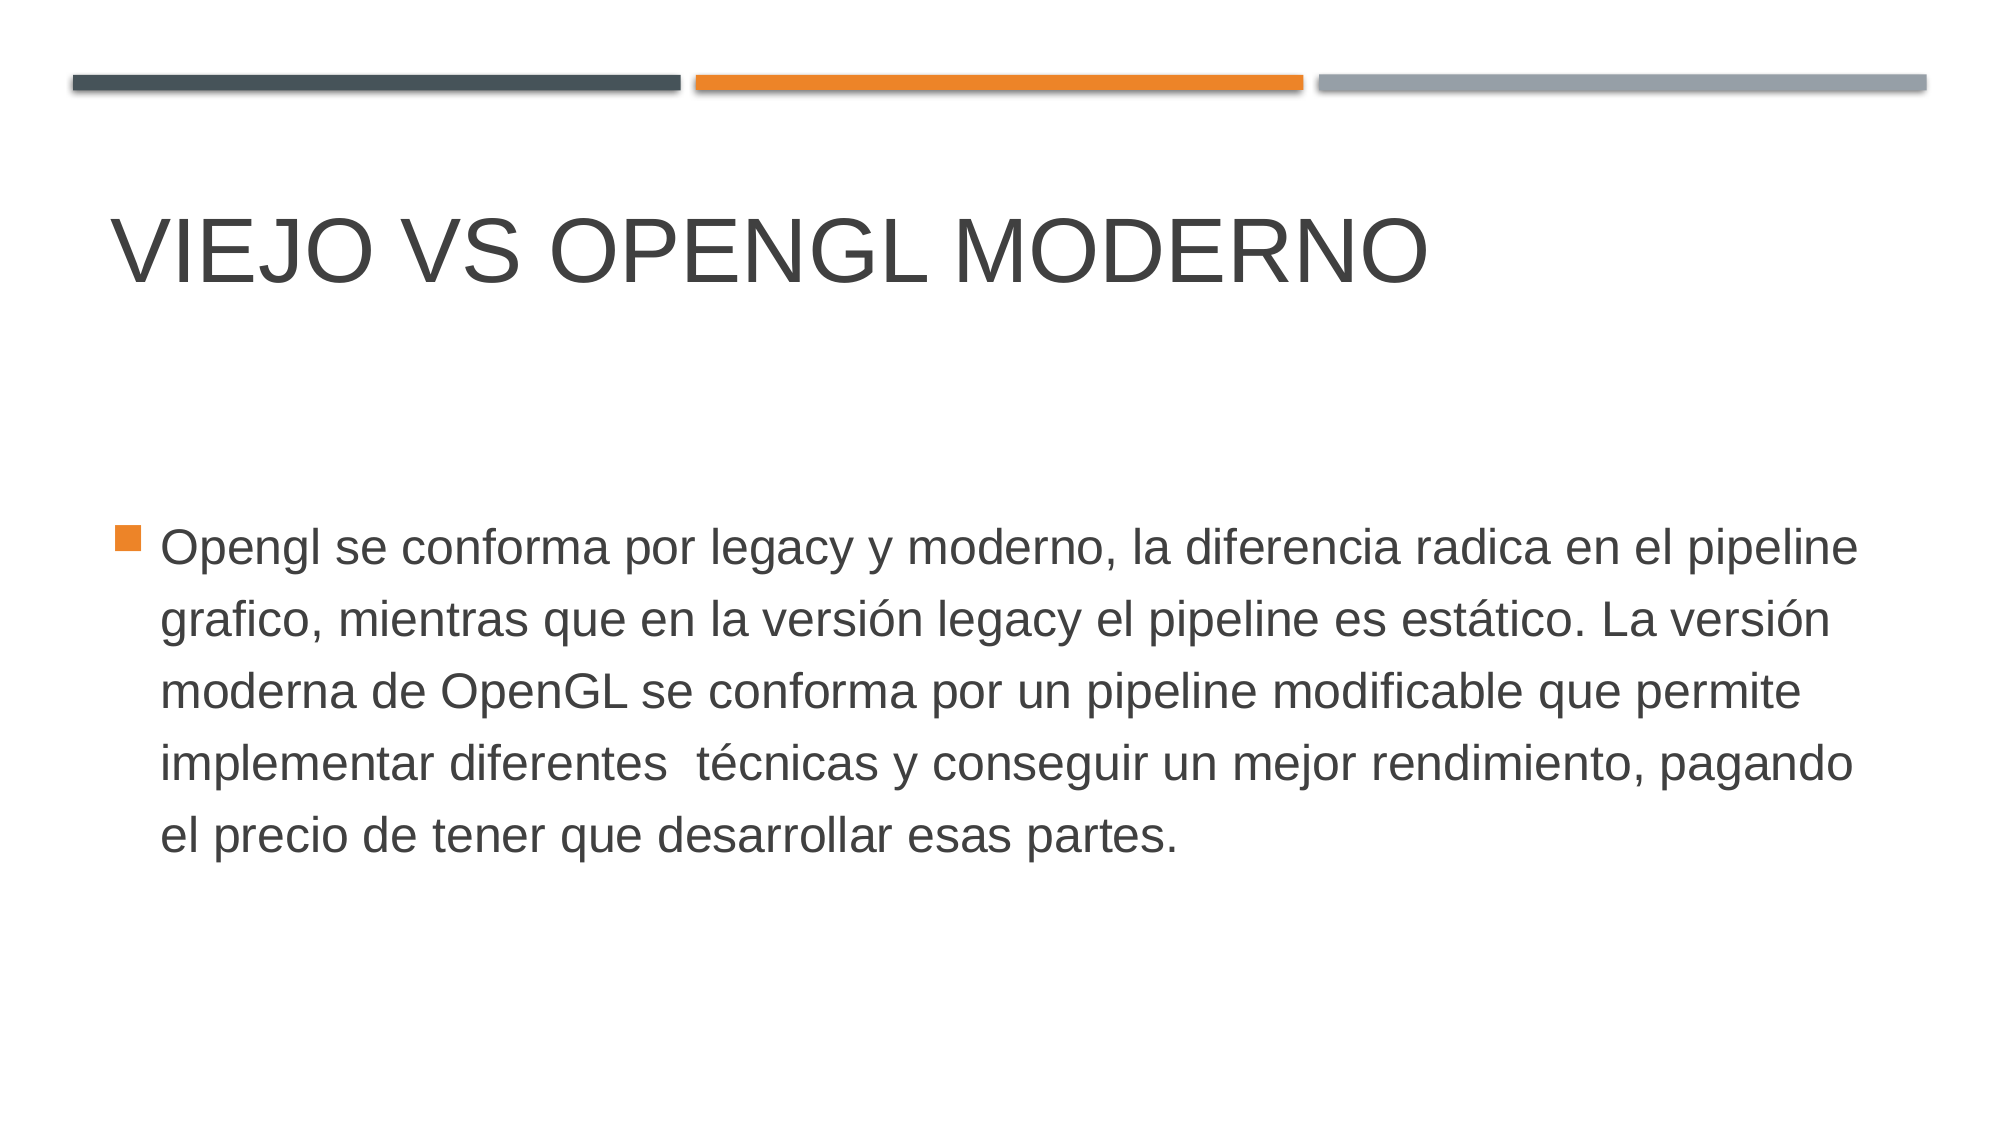

# Viejo vs opengl moderno
Opengl se conforma por legacy y moderno, la diferencia radica en el pipeline grafico, mientras que en la versión legacy el pipeline es estático. La versión moderna de OpenGL se conforma por un pipeline modificable que permite implementar diferentes  técnicas y conseguir un mejor rendimiento, pagando el precio de tener que desarrollar esas partes.